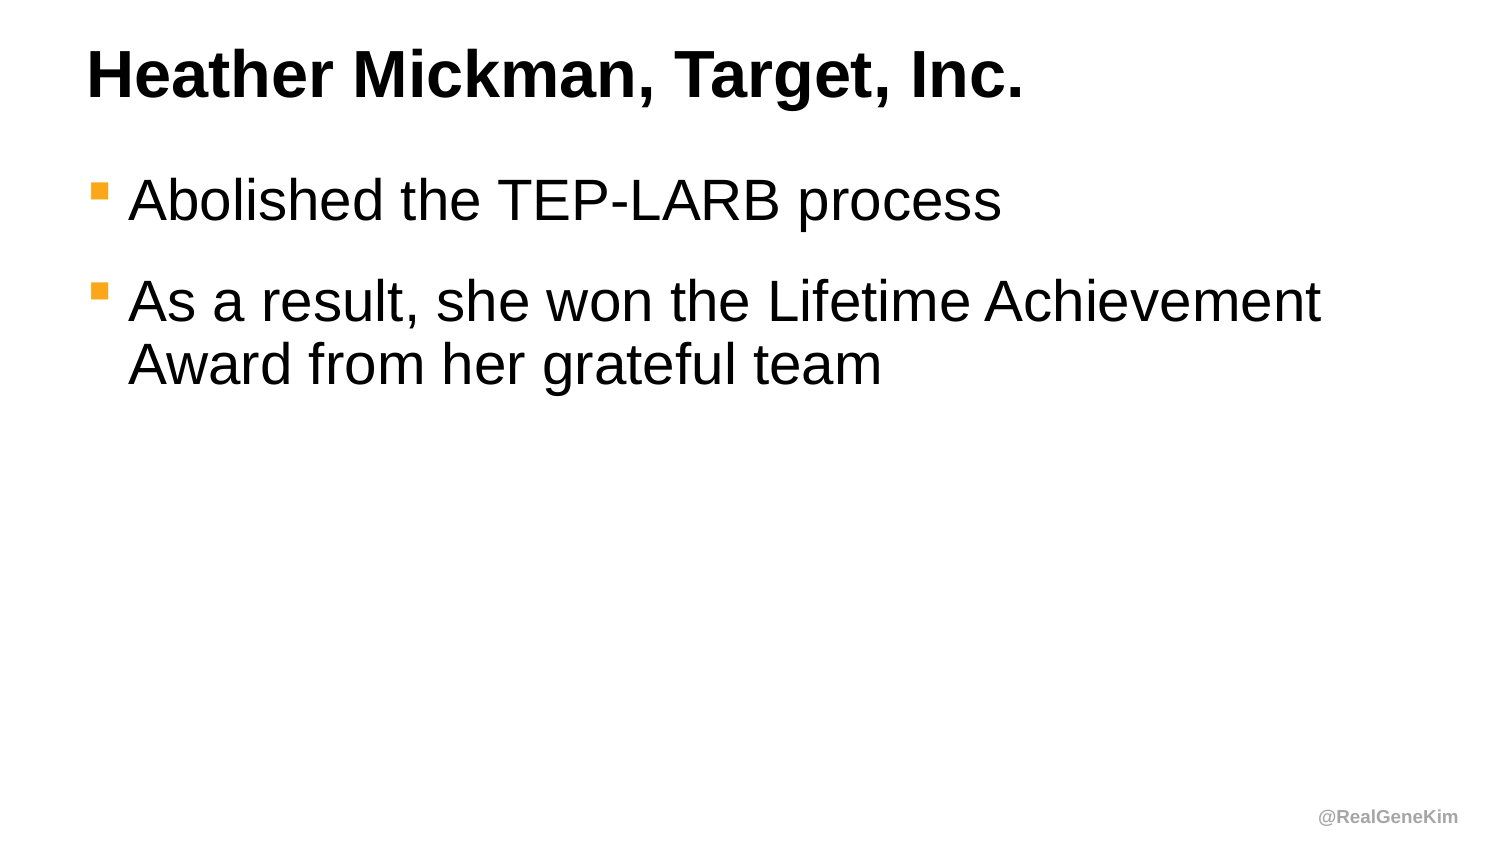

# Heather Mickman, Target, Inc.
Abolished the TEP-LARB process
As a result, she won the Lifetime Achievement Award from her grateful team